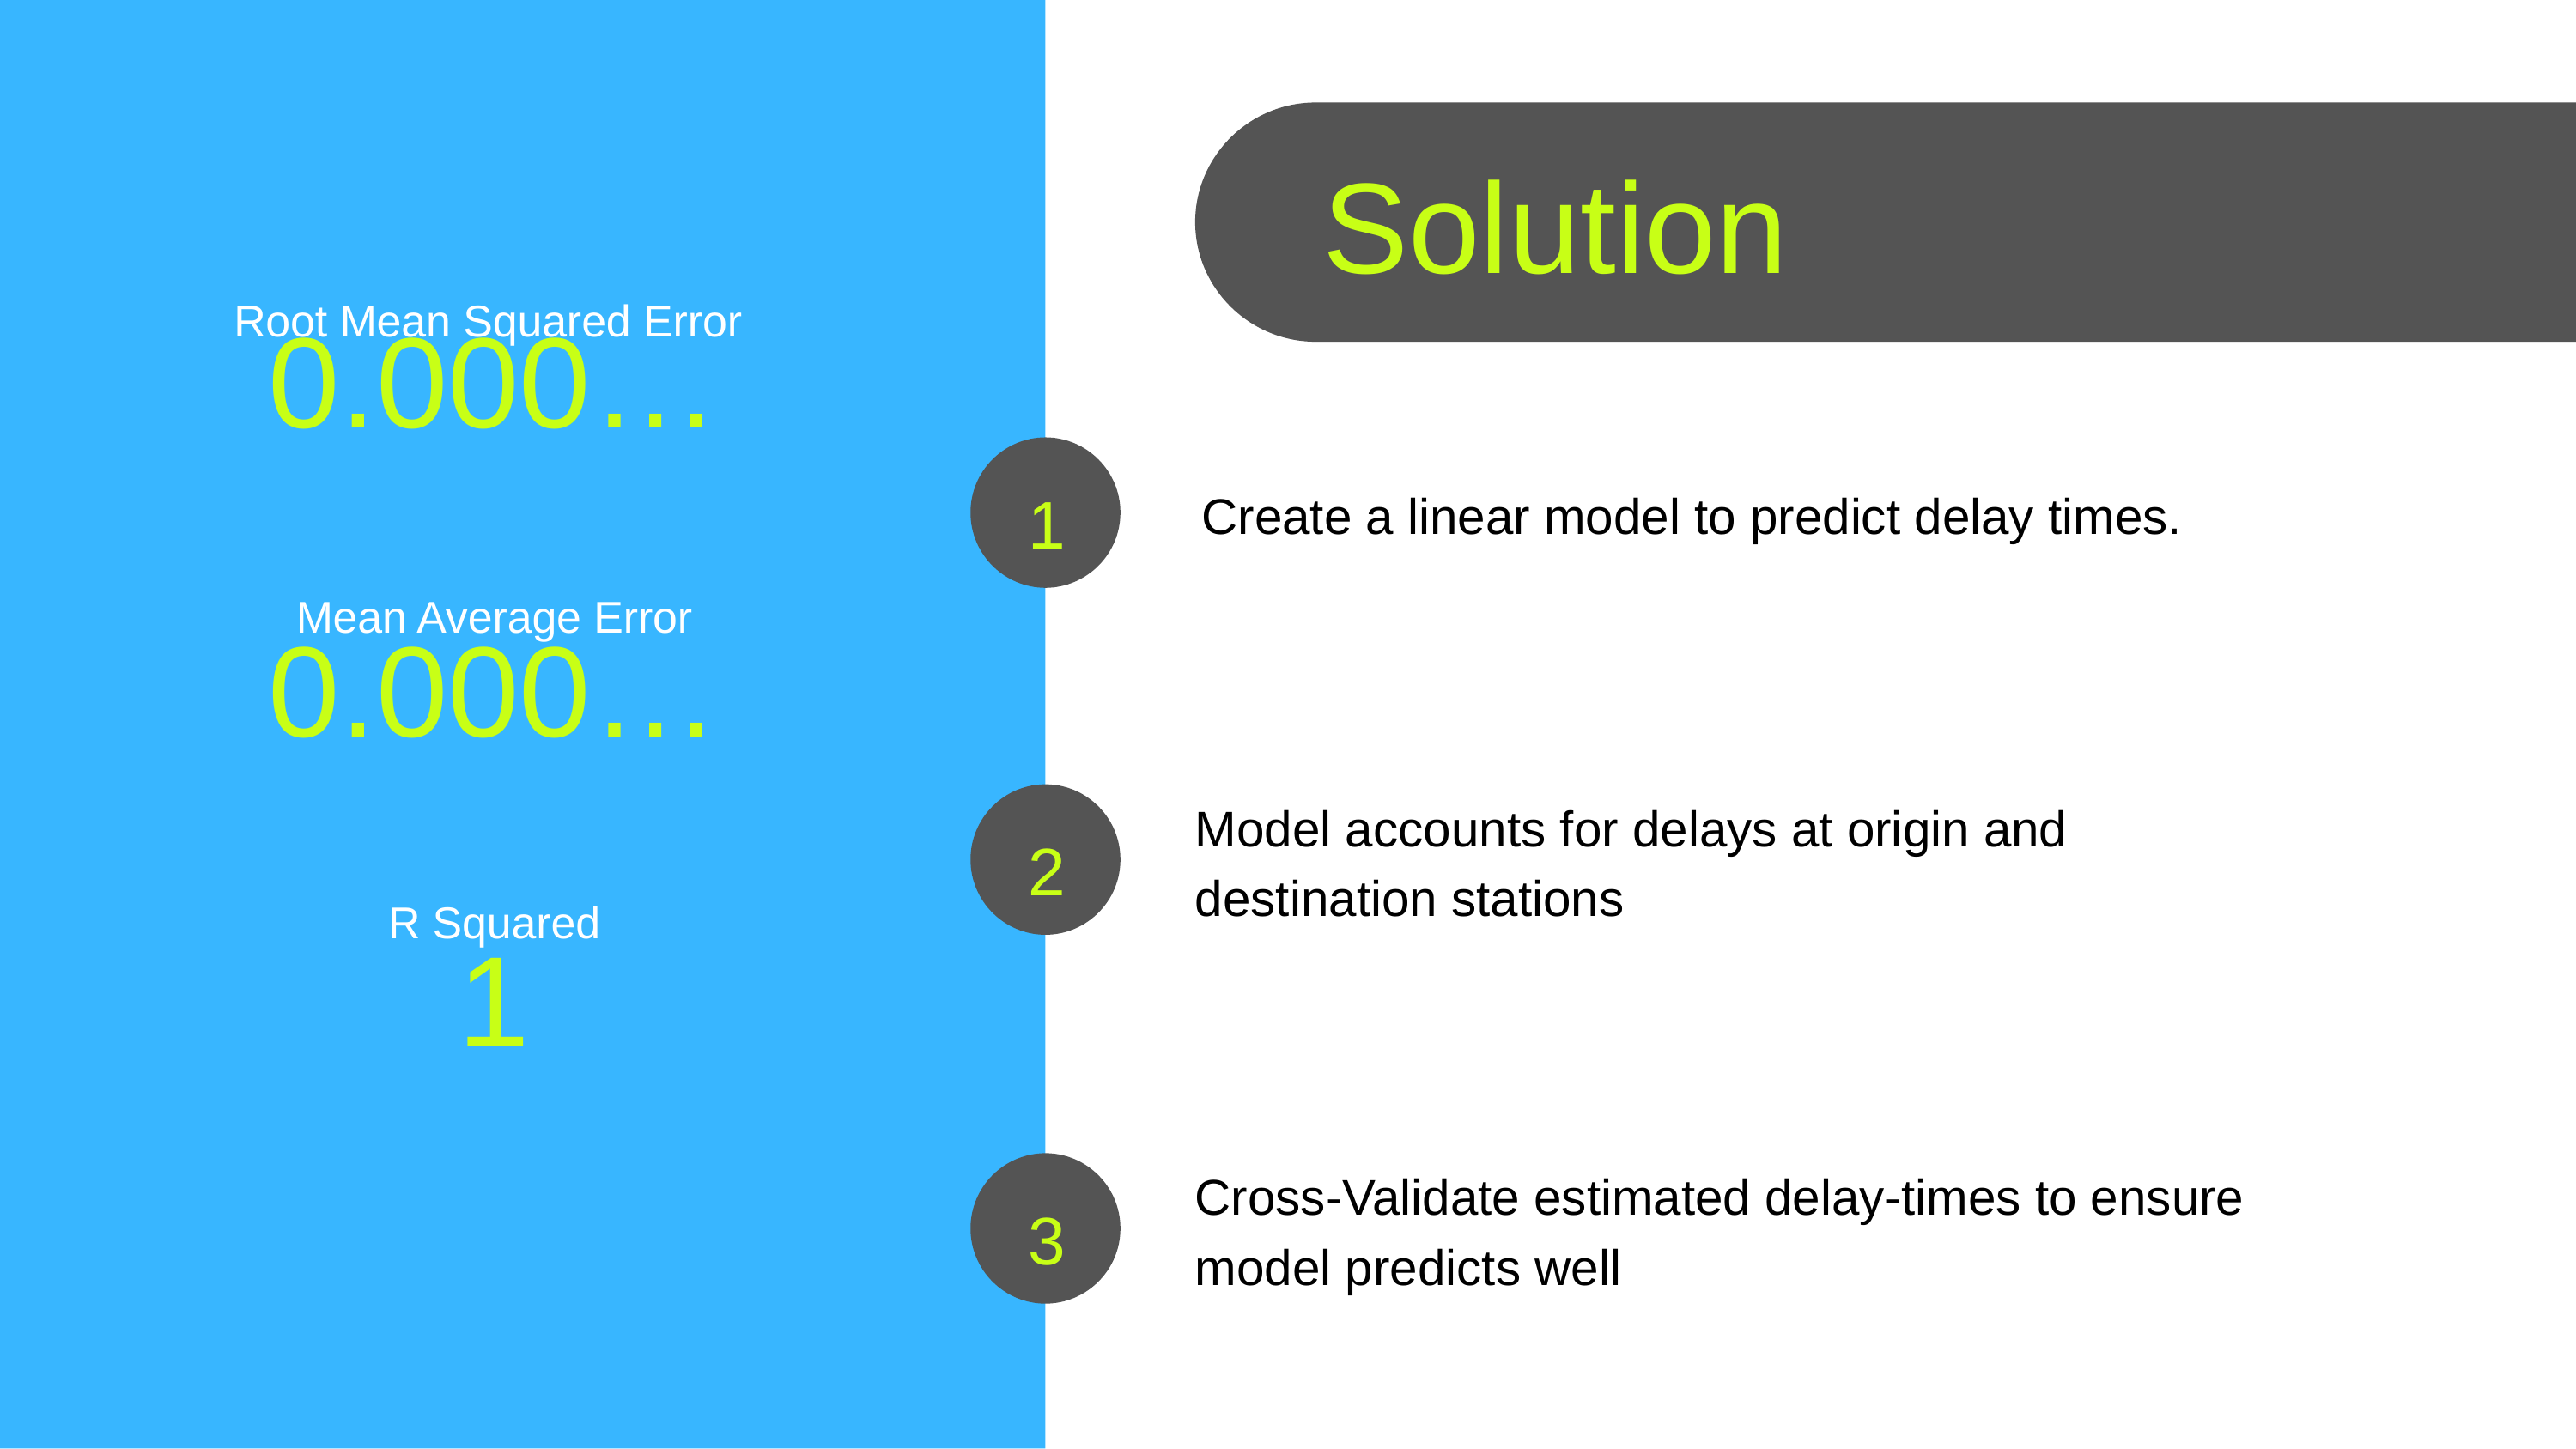

Solution
Root Mean Squared Error
0.000…

1
Create a linear model to predict delay times.
Mean Average Error
0.000…

2
Model accounts for delays at origin and destination stations
R Squared
1

3
Cross-Validate estimated delay-times to ensure model predicts well